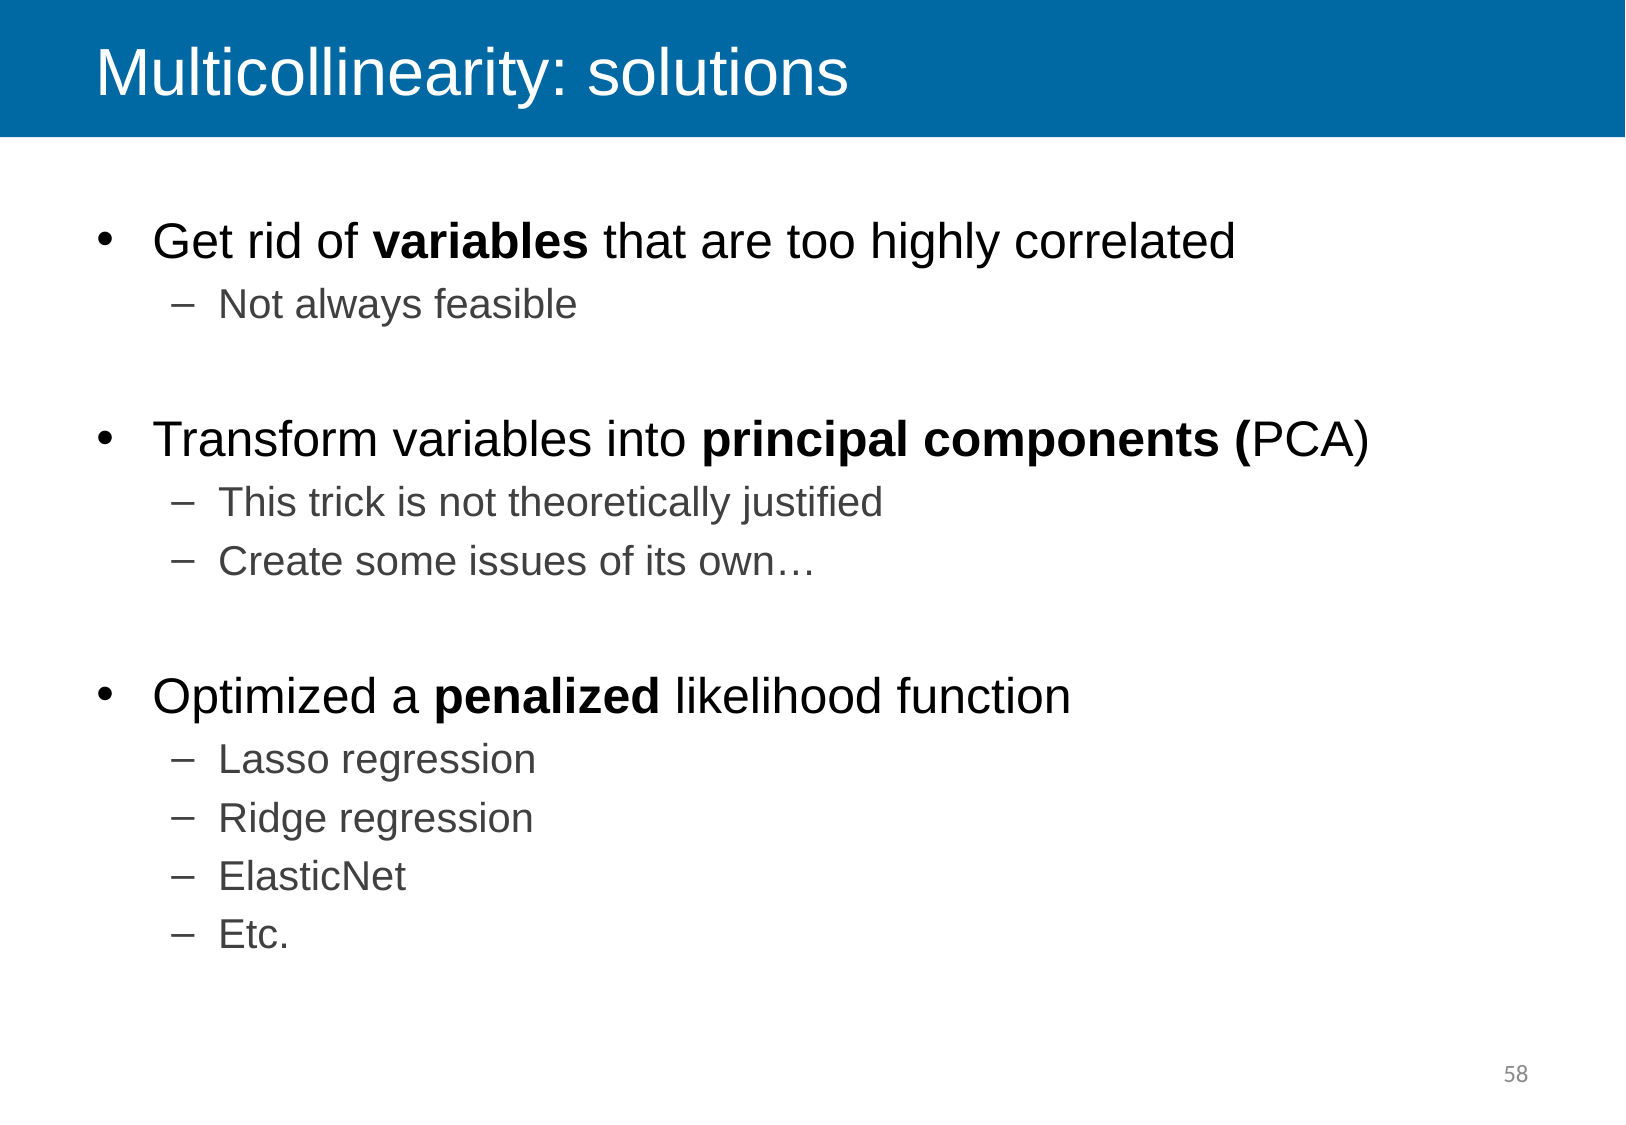

# Multicollinearity: solutions
Get rid of variables that are too highly correlated
Not always feasible

Transform variables into principal components (PCA)
This trick is not theoretically justified
Create some issues of its own…

Optimized a penalized likelihood function
Lasso regression
Ridge regression
ElasticNet
Etc.
58